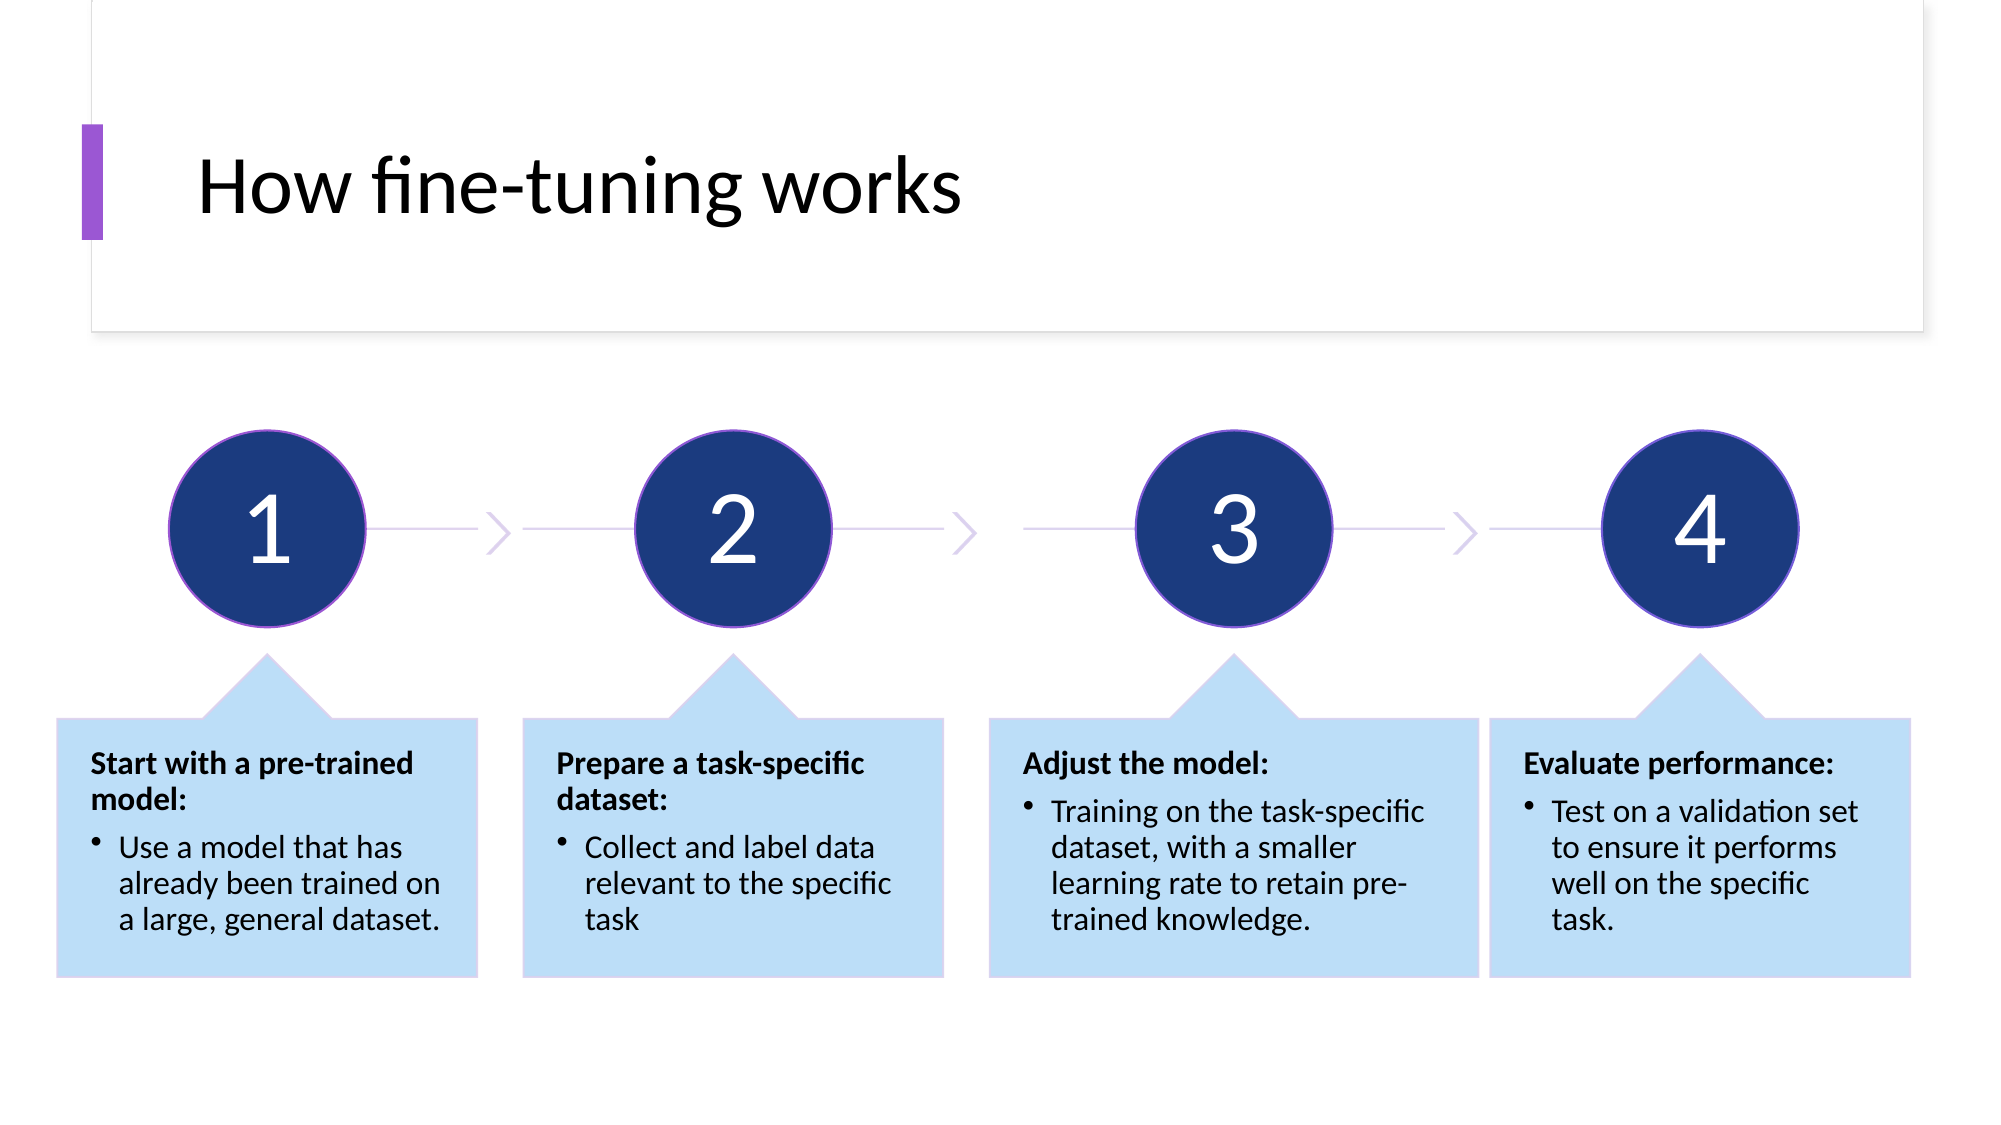

# How fine-tuning works

1
Start with a pre-trained model:
Use a model that has already been trained on a large, general dataset.
2
Prepare a task-specific dataset:
Collect and label data relevant to the specific task
3
Adjust the model:
Training on the task-specific dataset, with a smaller learning rate to retain pre-trained knowledge.
4
Evaluate performance:
Test on a validation set to ensure it performs well on the specific task.